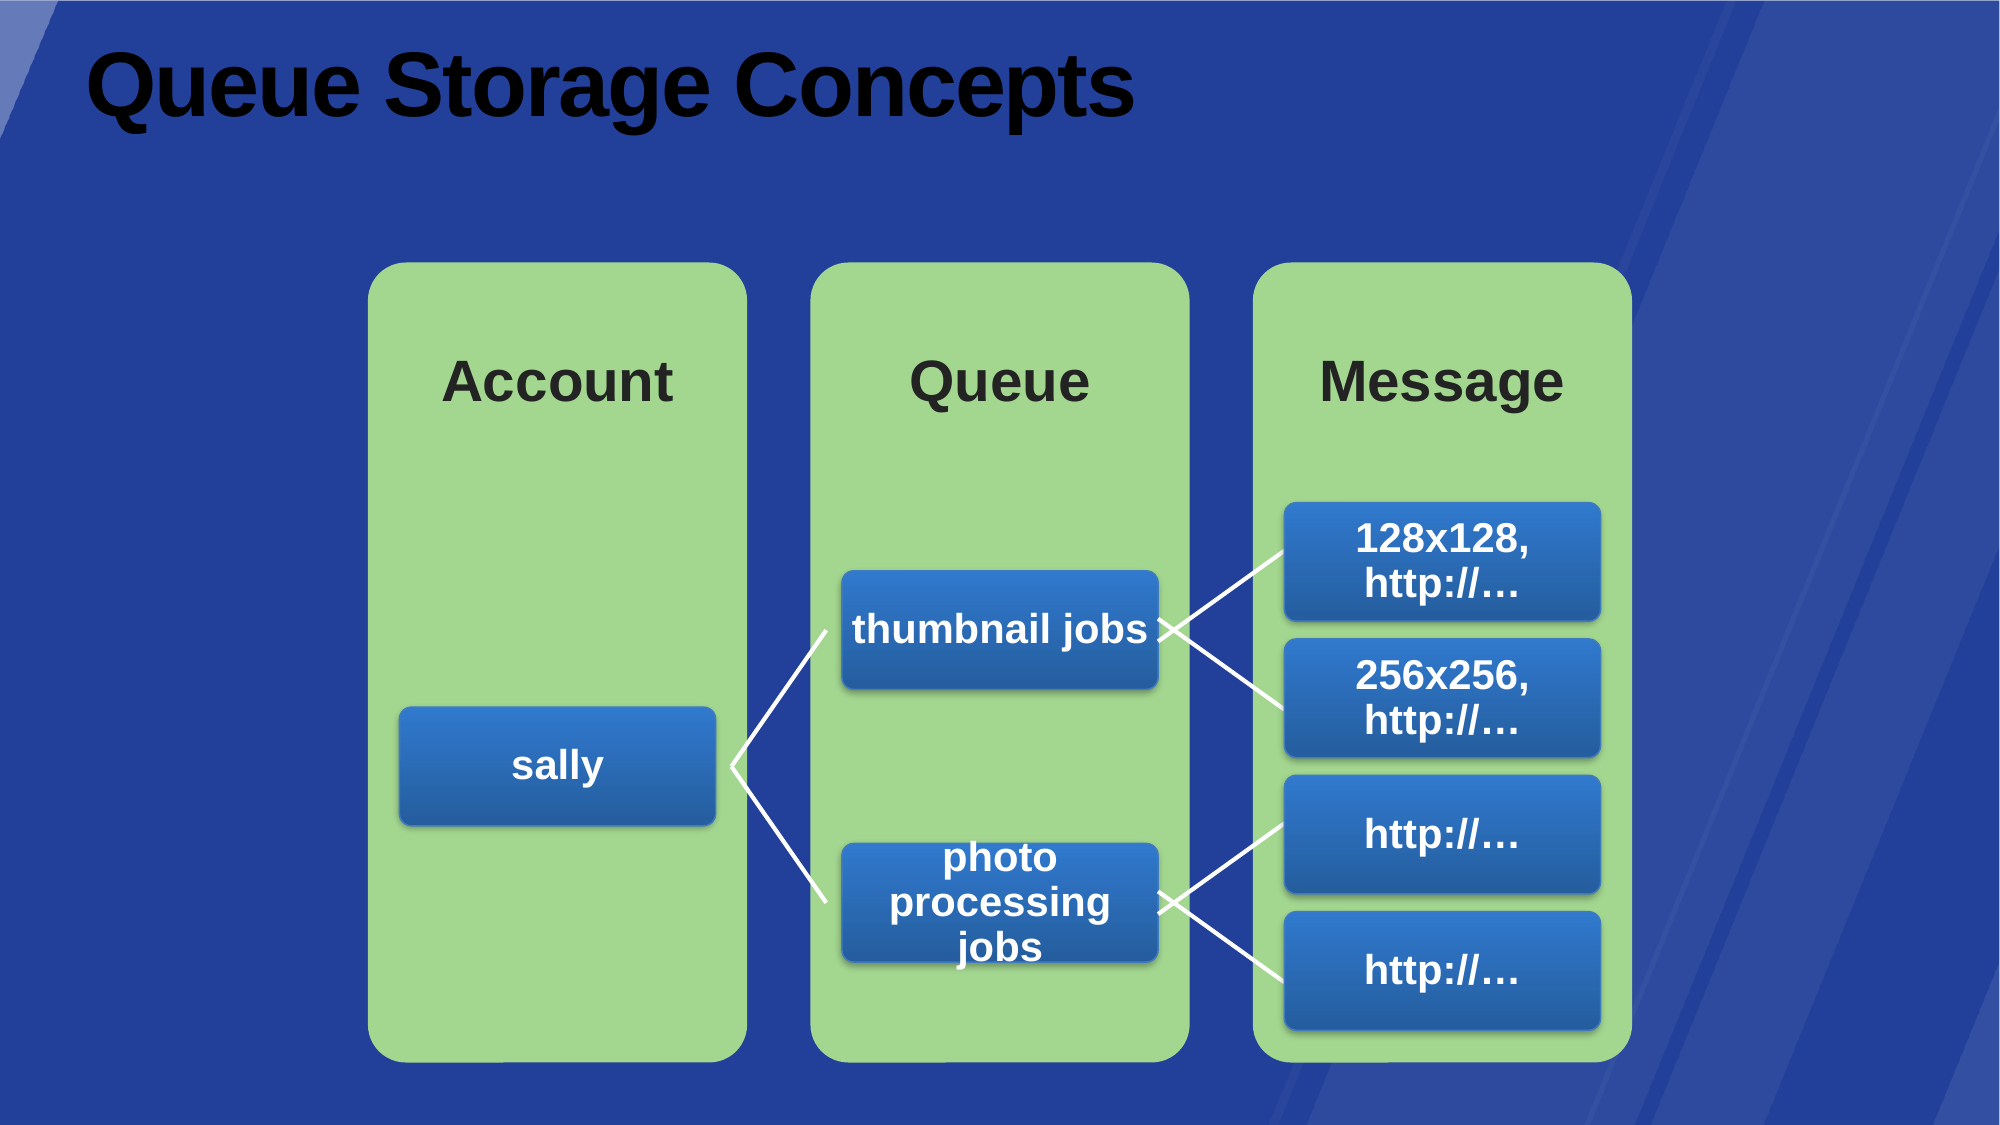

# Queue Storage Concepts

Account

Queue

Message

128x128, http://…

thumbnail jobs

256x256, http://…

sally

http://…

photo processing jobs

http://…